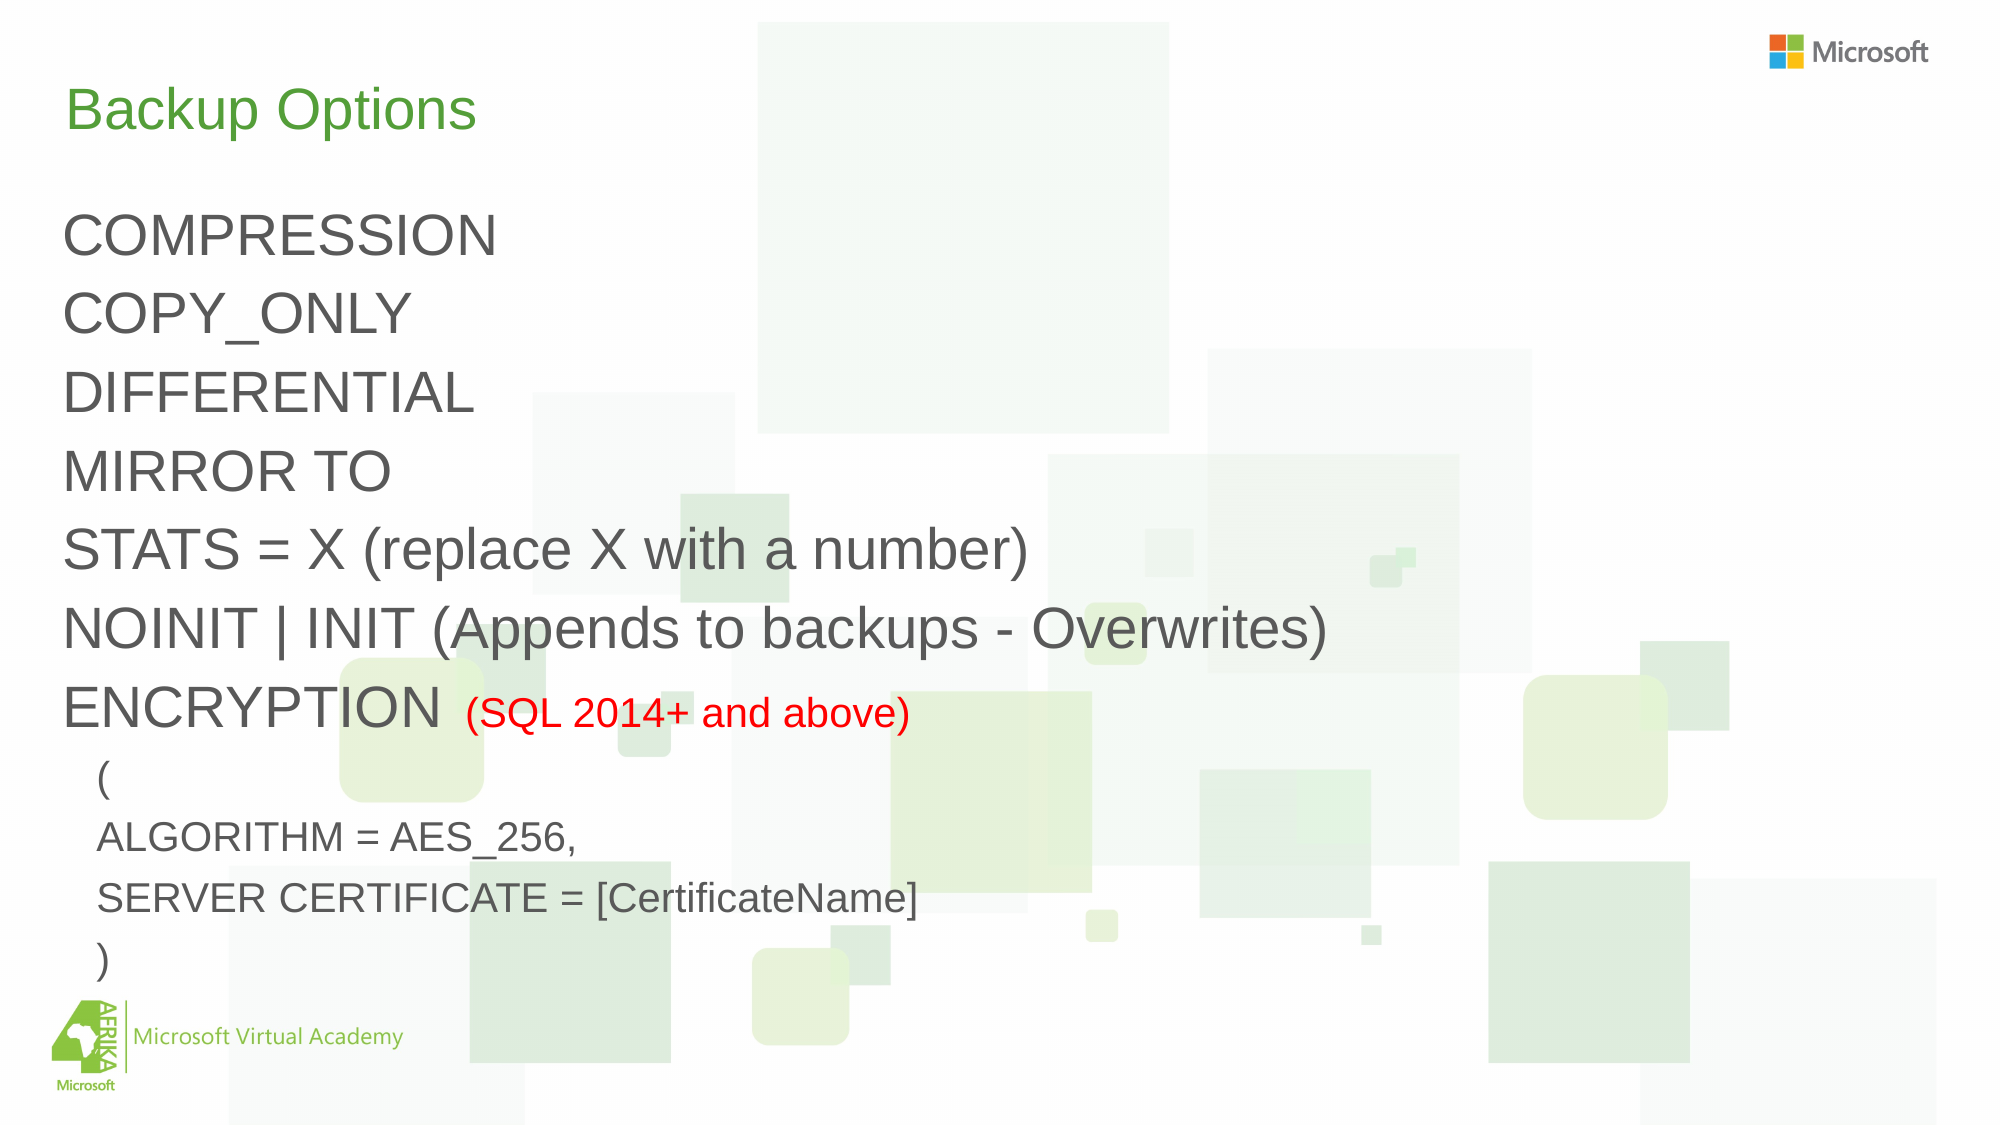

# Backup Options
COMPRESSION
COPY_ONLY
DIFFERENTIAL
MIRROR TO
STATS = X (replace X with a number)
NOINIT | INIT (Appends to backups - Overwrites)
ENCRYPTION  (SQL 2014+ and above)
   (
   ALGORITHM = AES_256,
   SERVER CERTIFICATE = [CertificateName]
   )